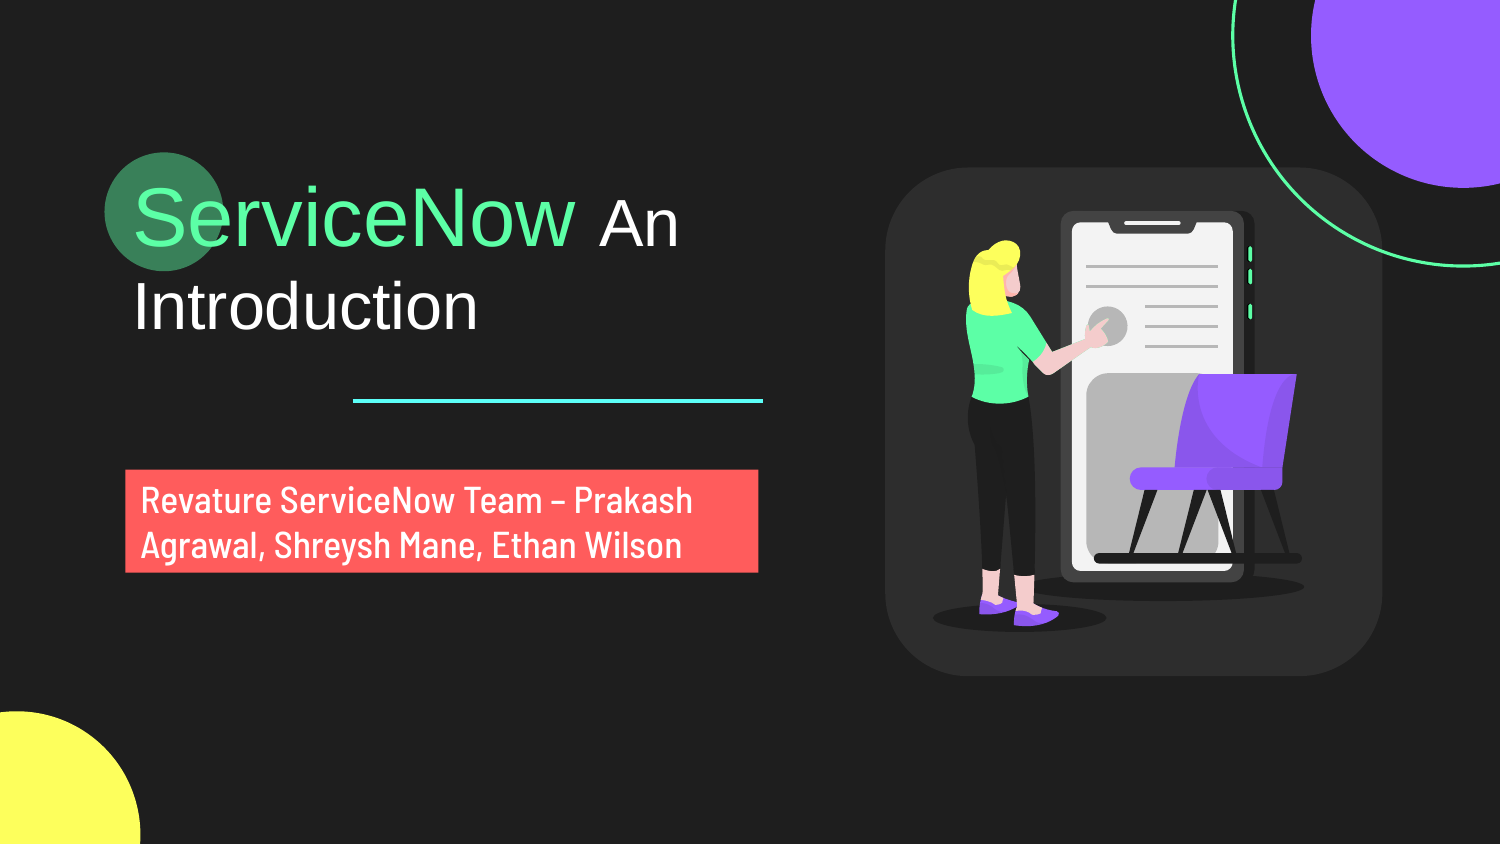

# ServiceNow An Introduction

Revature ServiceNow Team – Prakash Agrawal, Shreysh Mane, Ethan Wilson